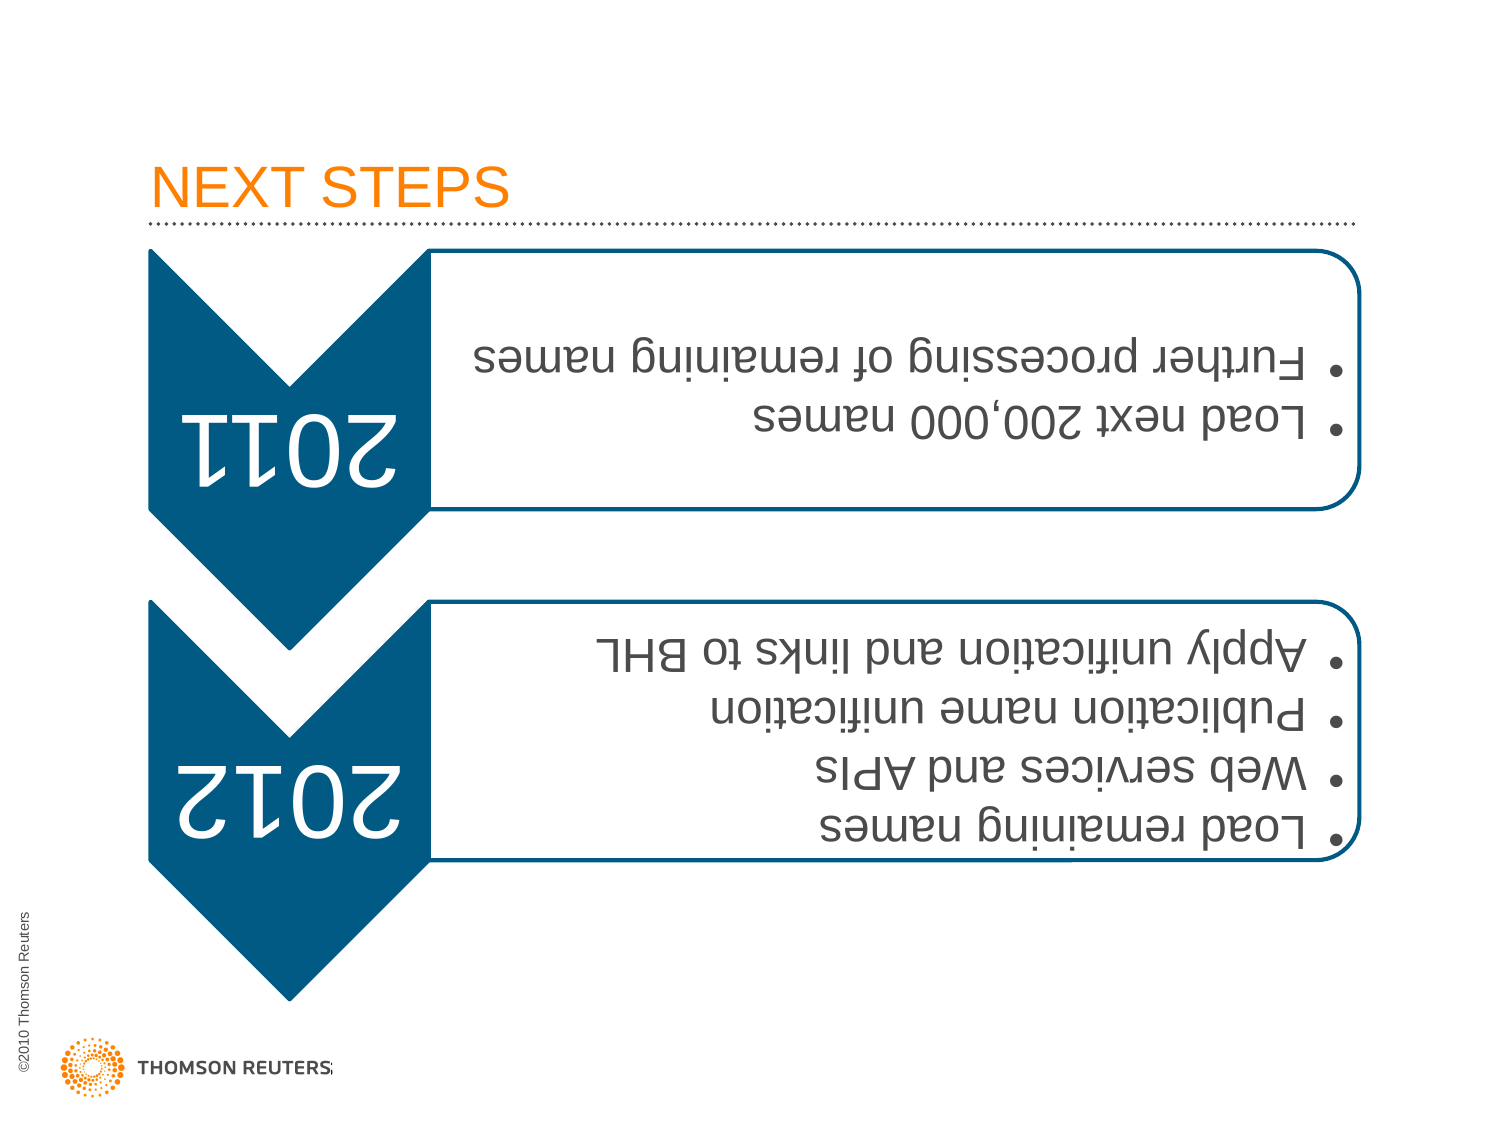

# NEXT STEPS
2011
Load next 200,000 names
Further processing of remaining names
2012
Load remaining names
Web services and APIs
Publication name unification
Apply unification and links to BHL